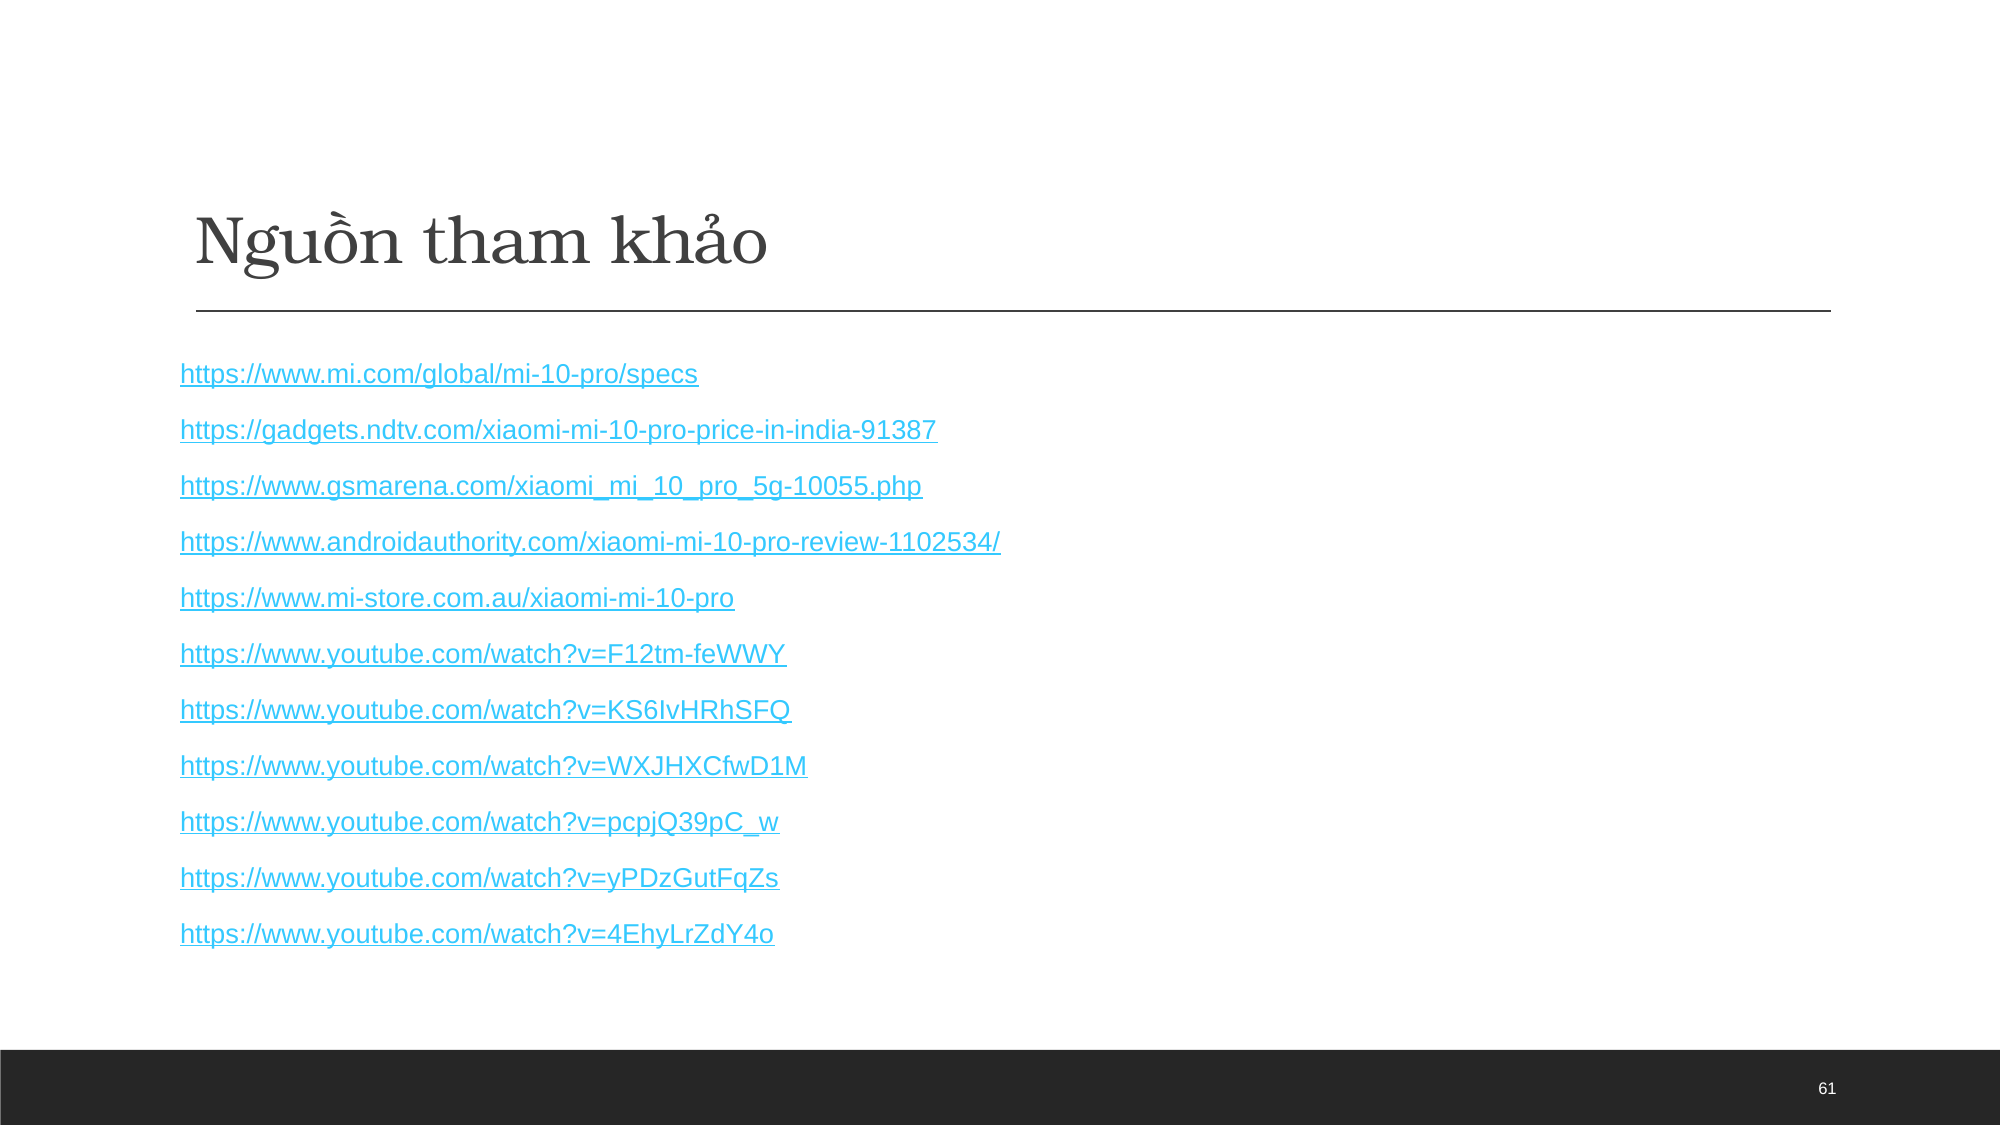

# Nguồn tham khảo
https://www.mi.com/global/mi-10-pro/specs
https://gadgets.ndtv.com/xiaomi-mi-10-pro-price-in-india-91387
https://www.gsmarena.com/xiaomi_mi_10_pro_5g-10055.php
https://www.androidauthority.com/xiaomi-mi-10-pro-review-1102534/
https://www.mi-store.com.au/xiaomi-mi-10-pro
https://www.youtube.com/watch?v=F12tm-feWWY
https://www.youtube.com/watch?v=KS6IvHRhSFQ
https://www.youtube.com/watch?v=WXJHXCfwD1M
https://www.youtube.com/watch?v=pcpjQ39pC_w
https://www.youtube.com/watch?v=yPDzGutFqZs
https://www.youtube.com/watch?v=4EhyLrZdY4o

61